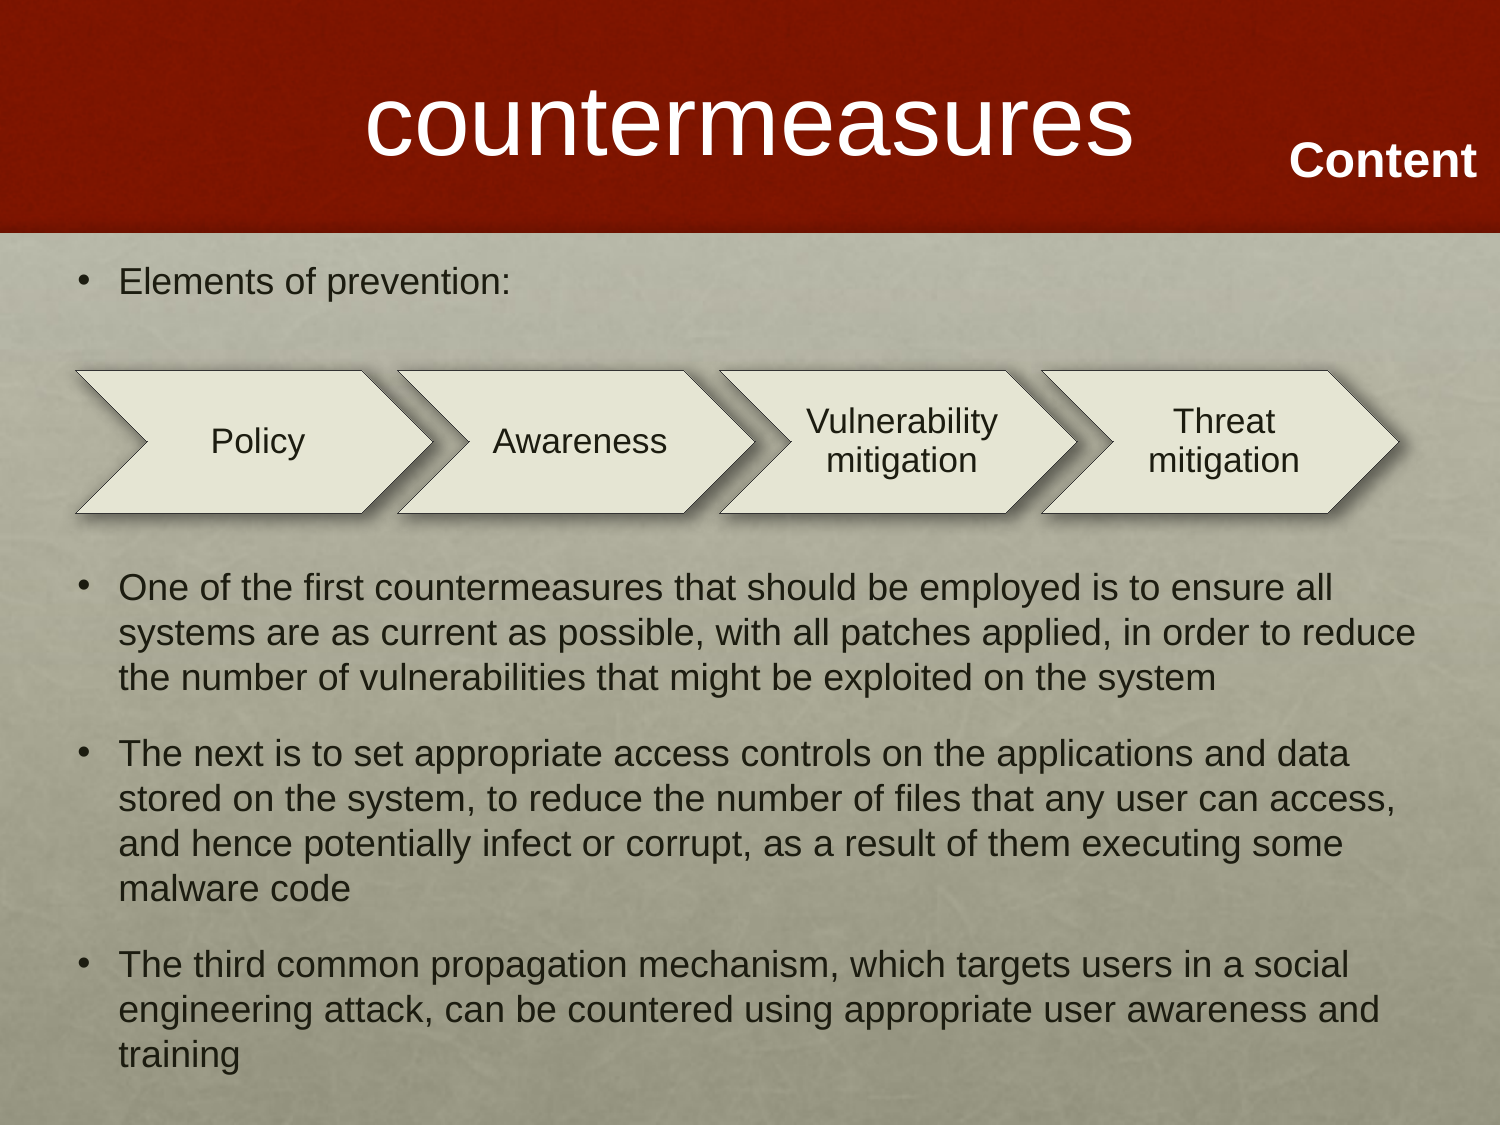

# countermeasures
Policy
Awareness
Vulnerability mitigation
Threat mitigation
Elements of prevention:

One of the first countermeasures that should be employed is to ensure all systems are as current as possible, with all patches applied, in order to reduce the number of vulnerabilities that might be exploited on the system
The next is to set appropriate access controls on the applications and data stored on the system, to reduce the number of files that any user can access, and hence potentially infect or corrupt, as a result of them executing some malware code
The third common propagation mechanism, which targets users in a social engineering attack, can be countered using appropriate user awareness and training